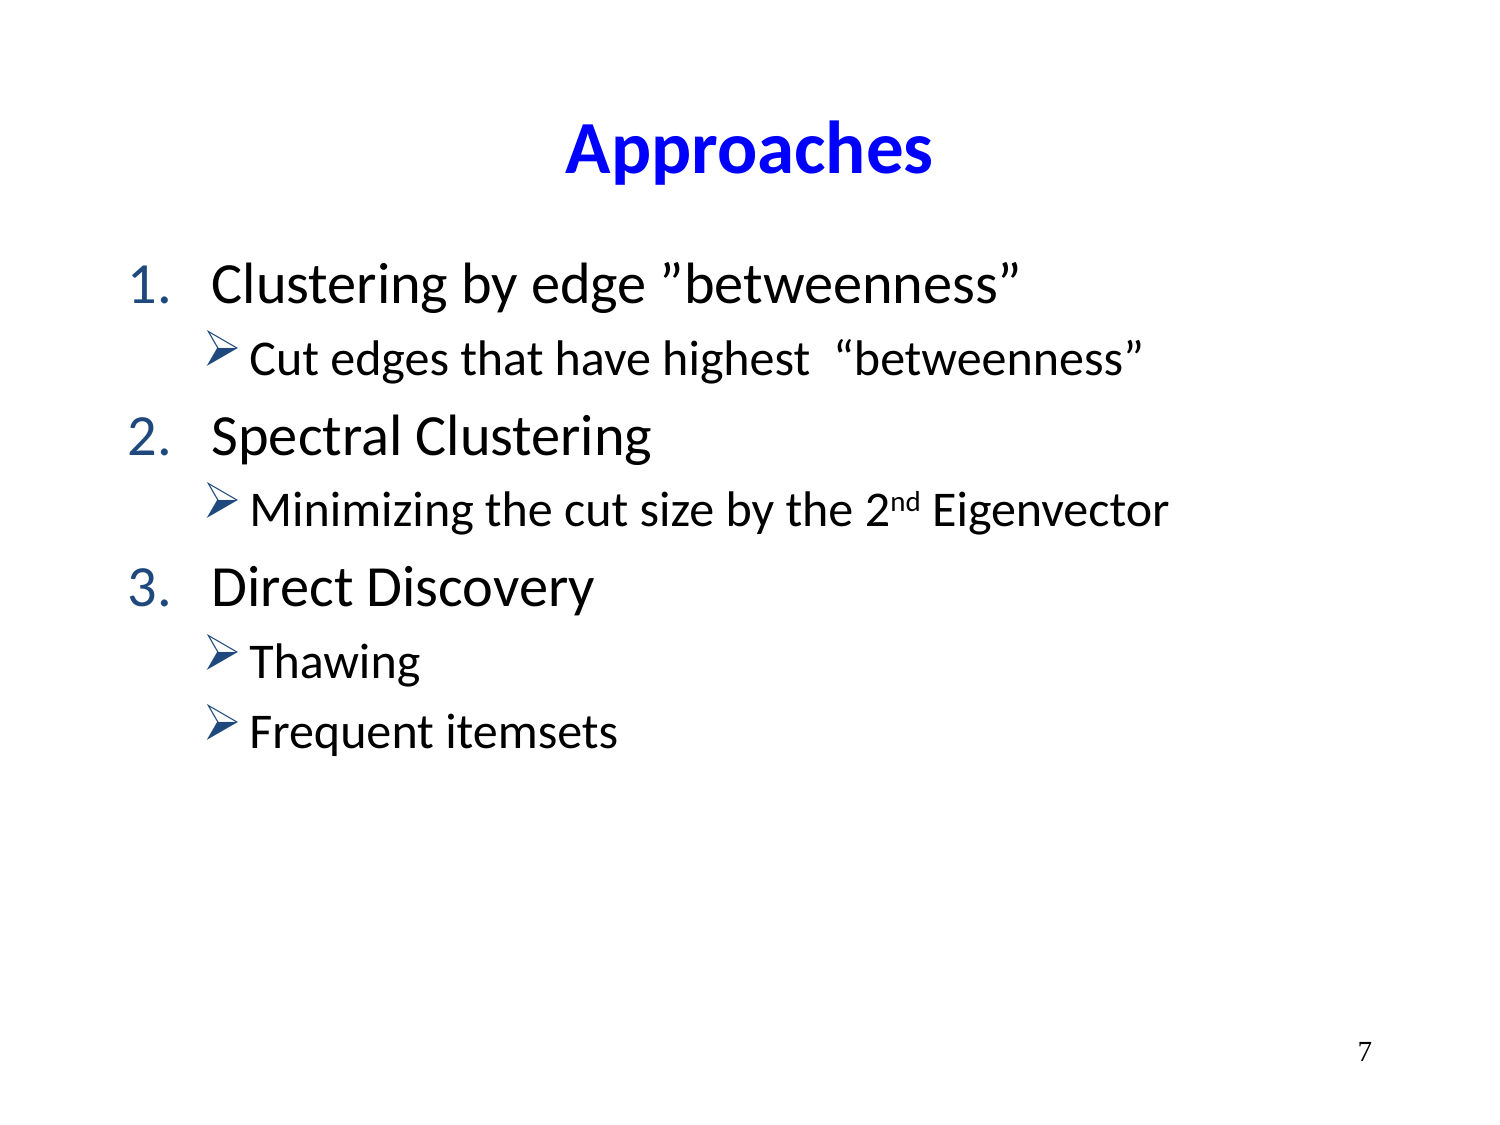

# Approaches
Clustering by edge ”betweenness”
Cut edges that have highest  “betweenness”
Spectral Clustering
Minimizing the cut size by the 2nd Eigenvector
Direct Discovery
Thawing
Frequent itemsets
7